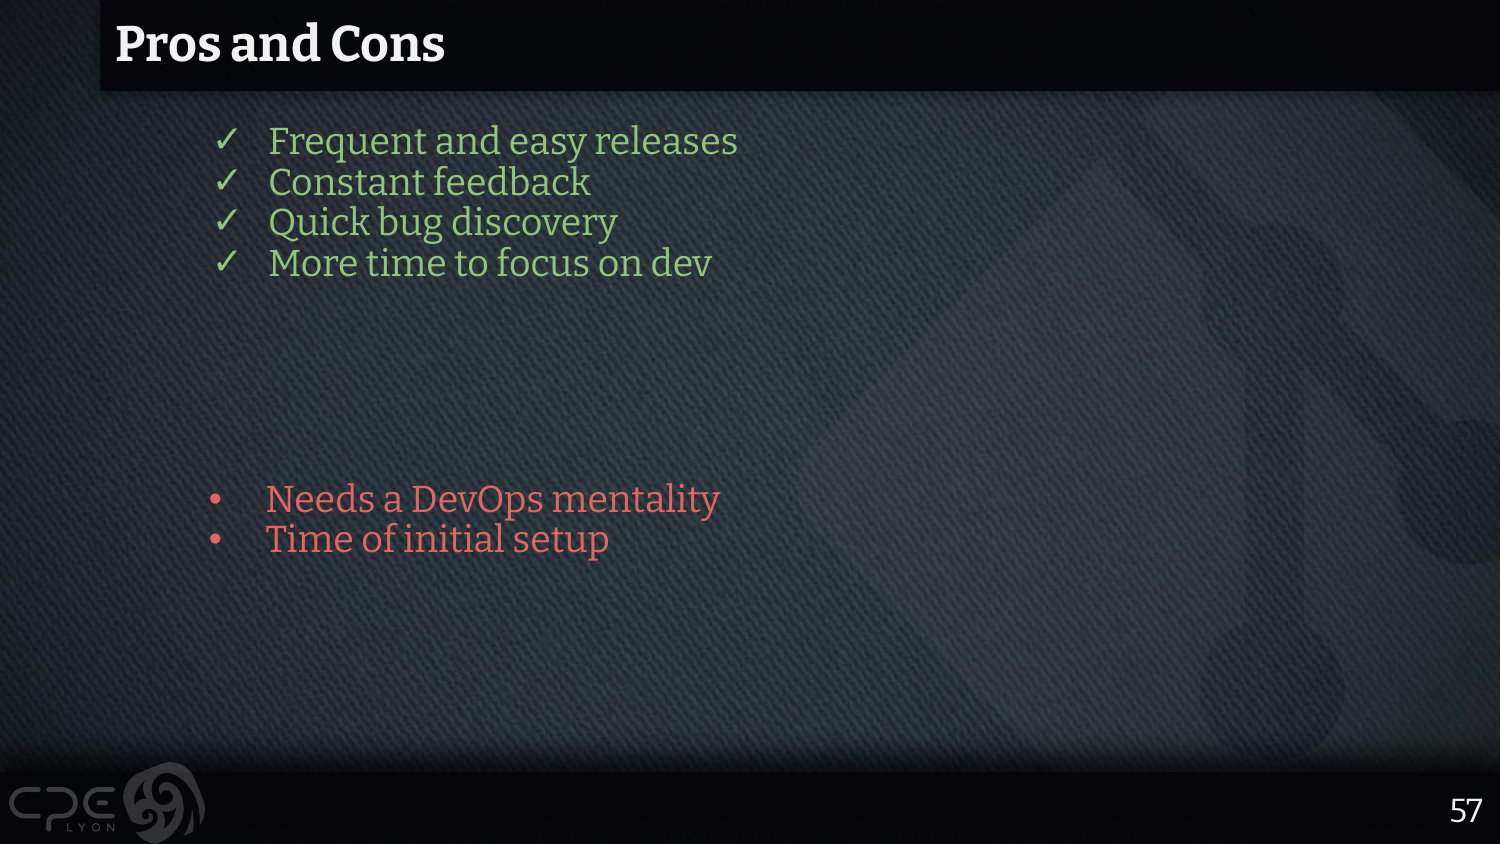

# Pros and Cons
Frequent and easy releases
Constant feedback
Quick bug discovery
More time to focus on dev
Needs a DevOps mentality
Time of initial setup